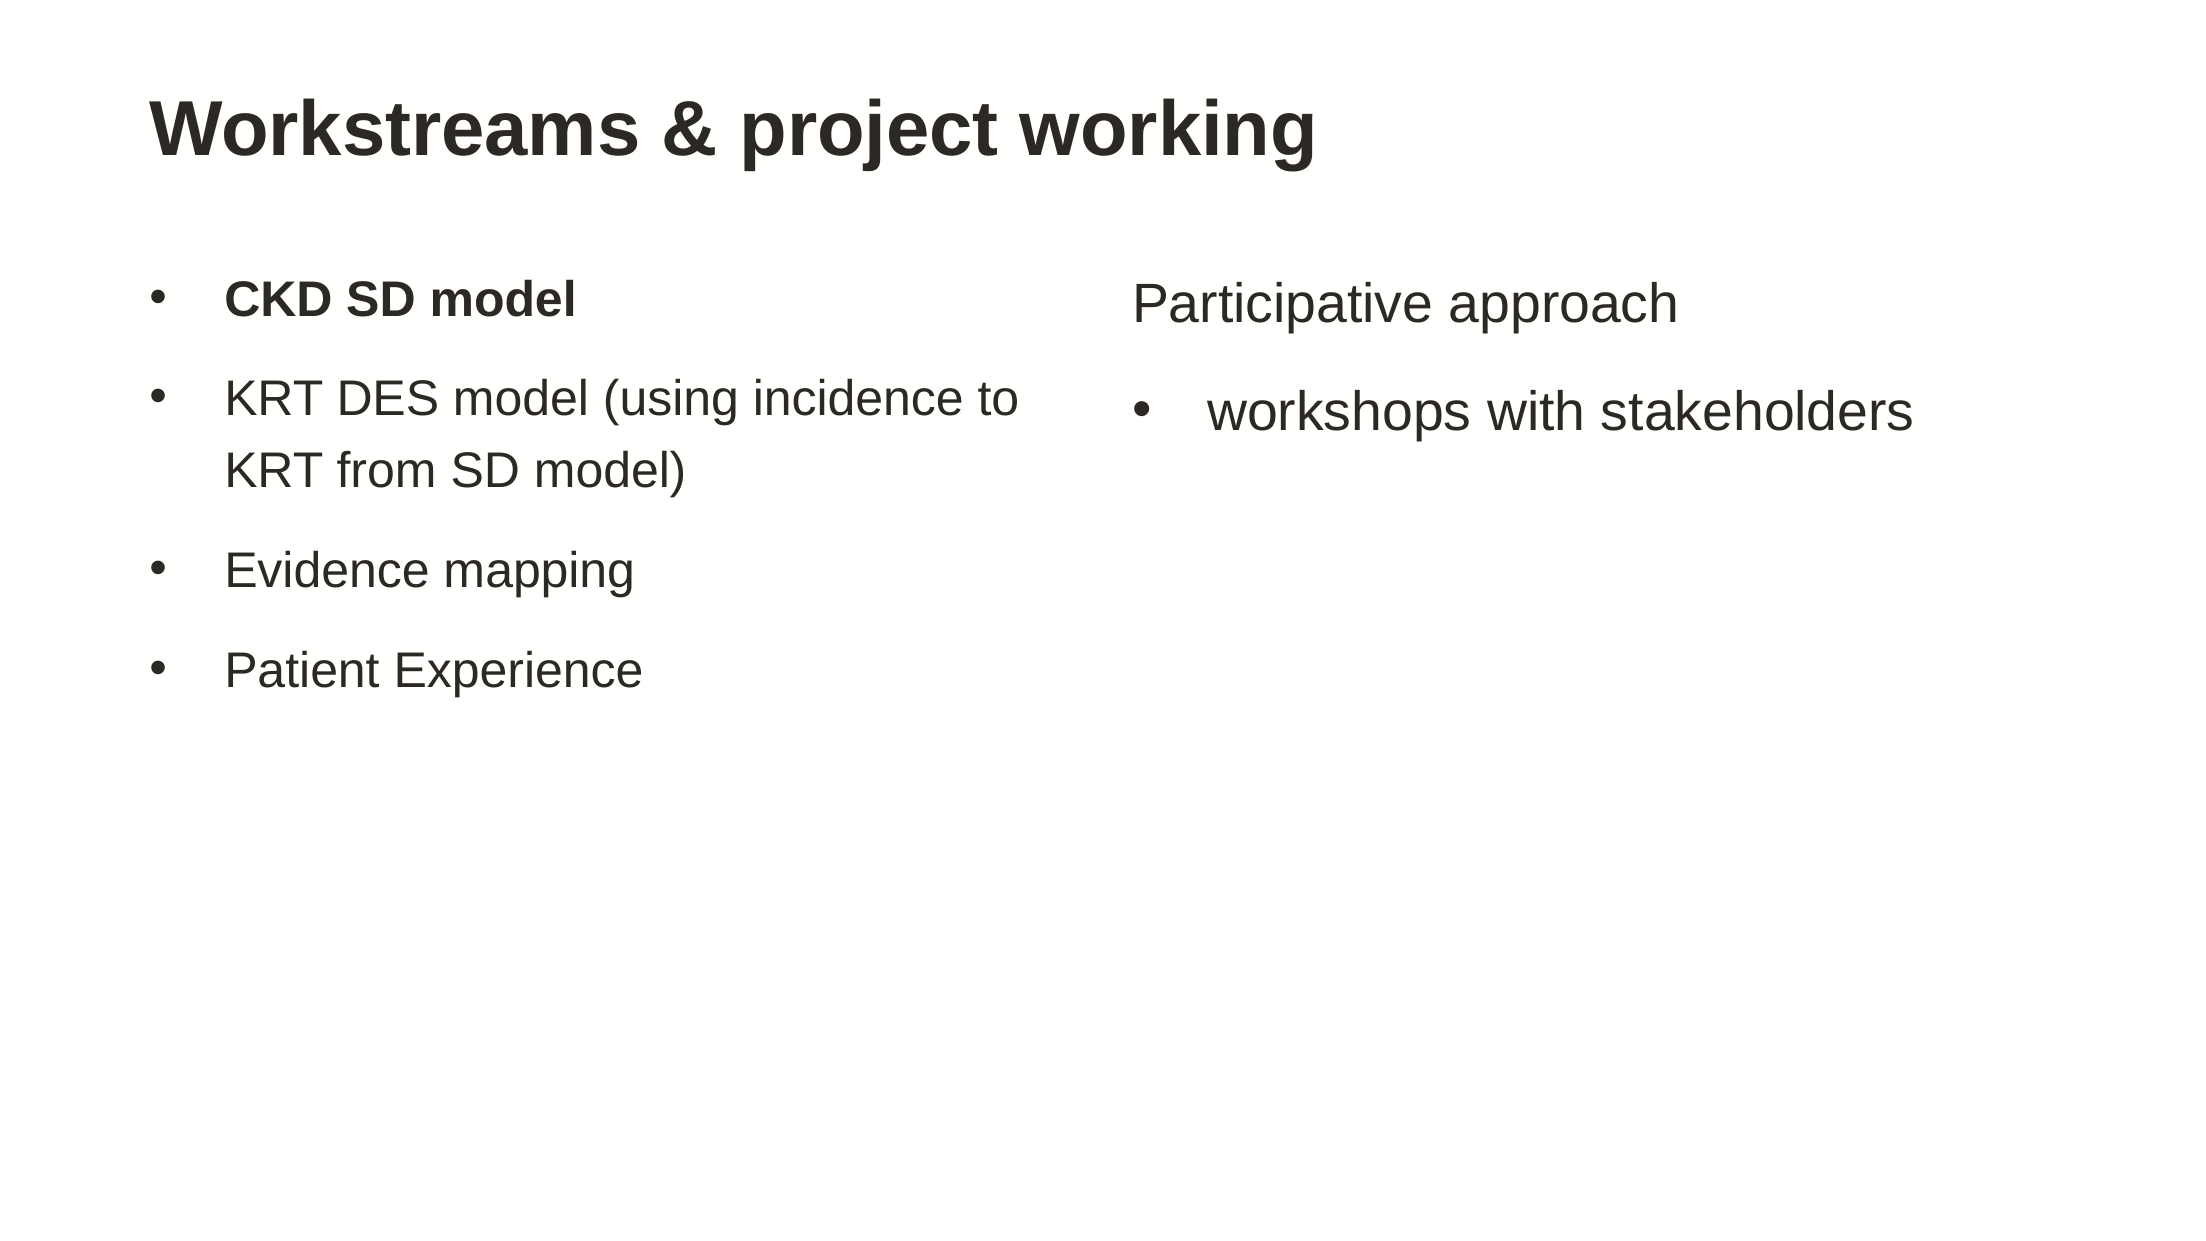

# Workstreams & project working
CKD SD model
KRT DES model (using incidence to KRT from SD model)
Evidence mapping
Patient Experience
Participative approach
workshops with stakeholders